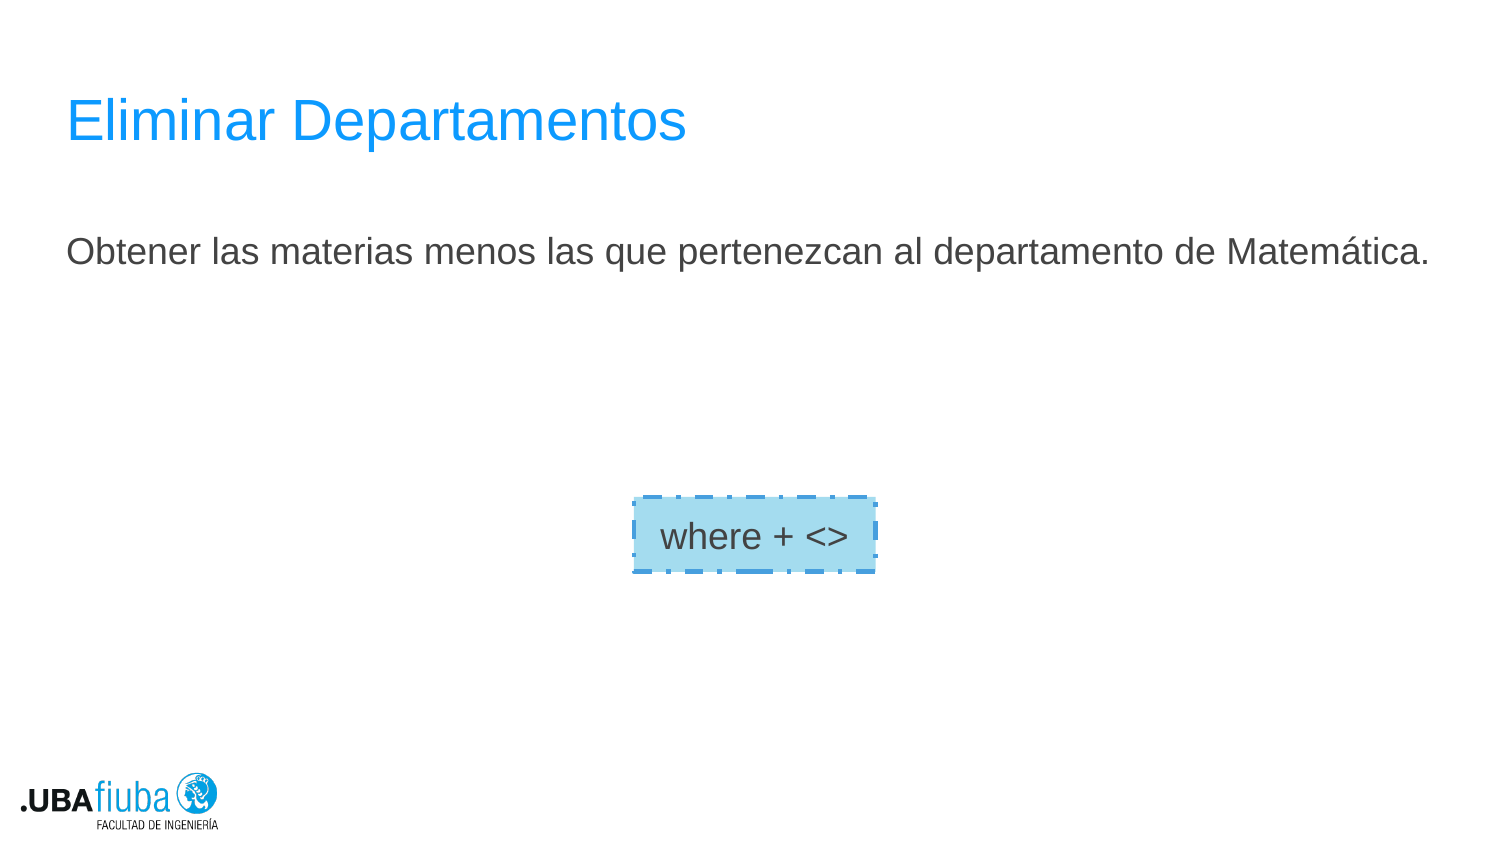

# Eliminar Departamentos
Obtener las materias menos las que pertenezcan al departamento de Matemática.
where + <>